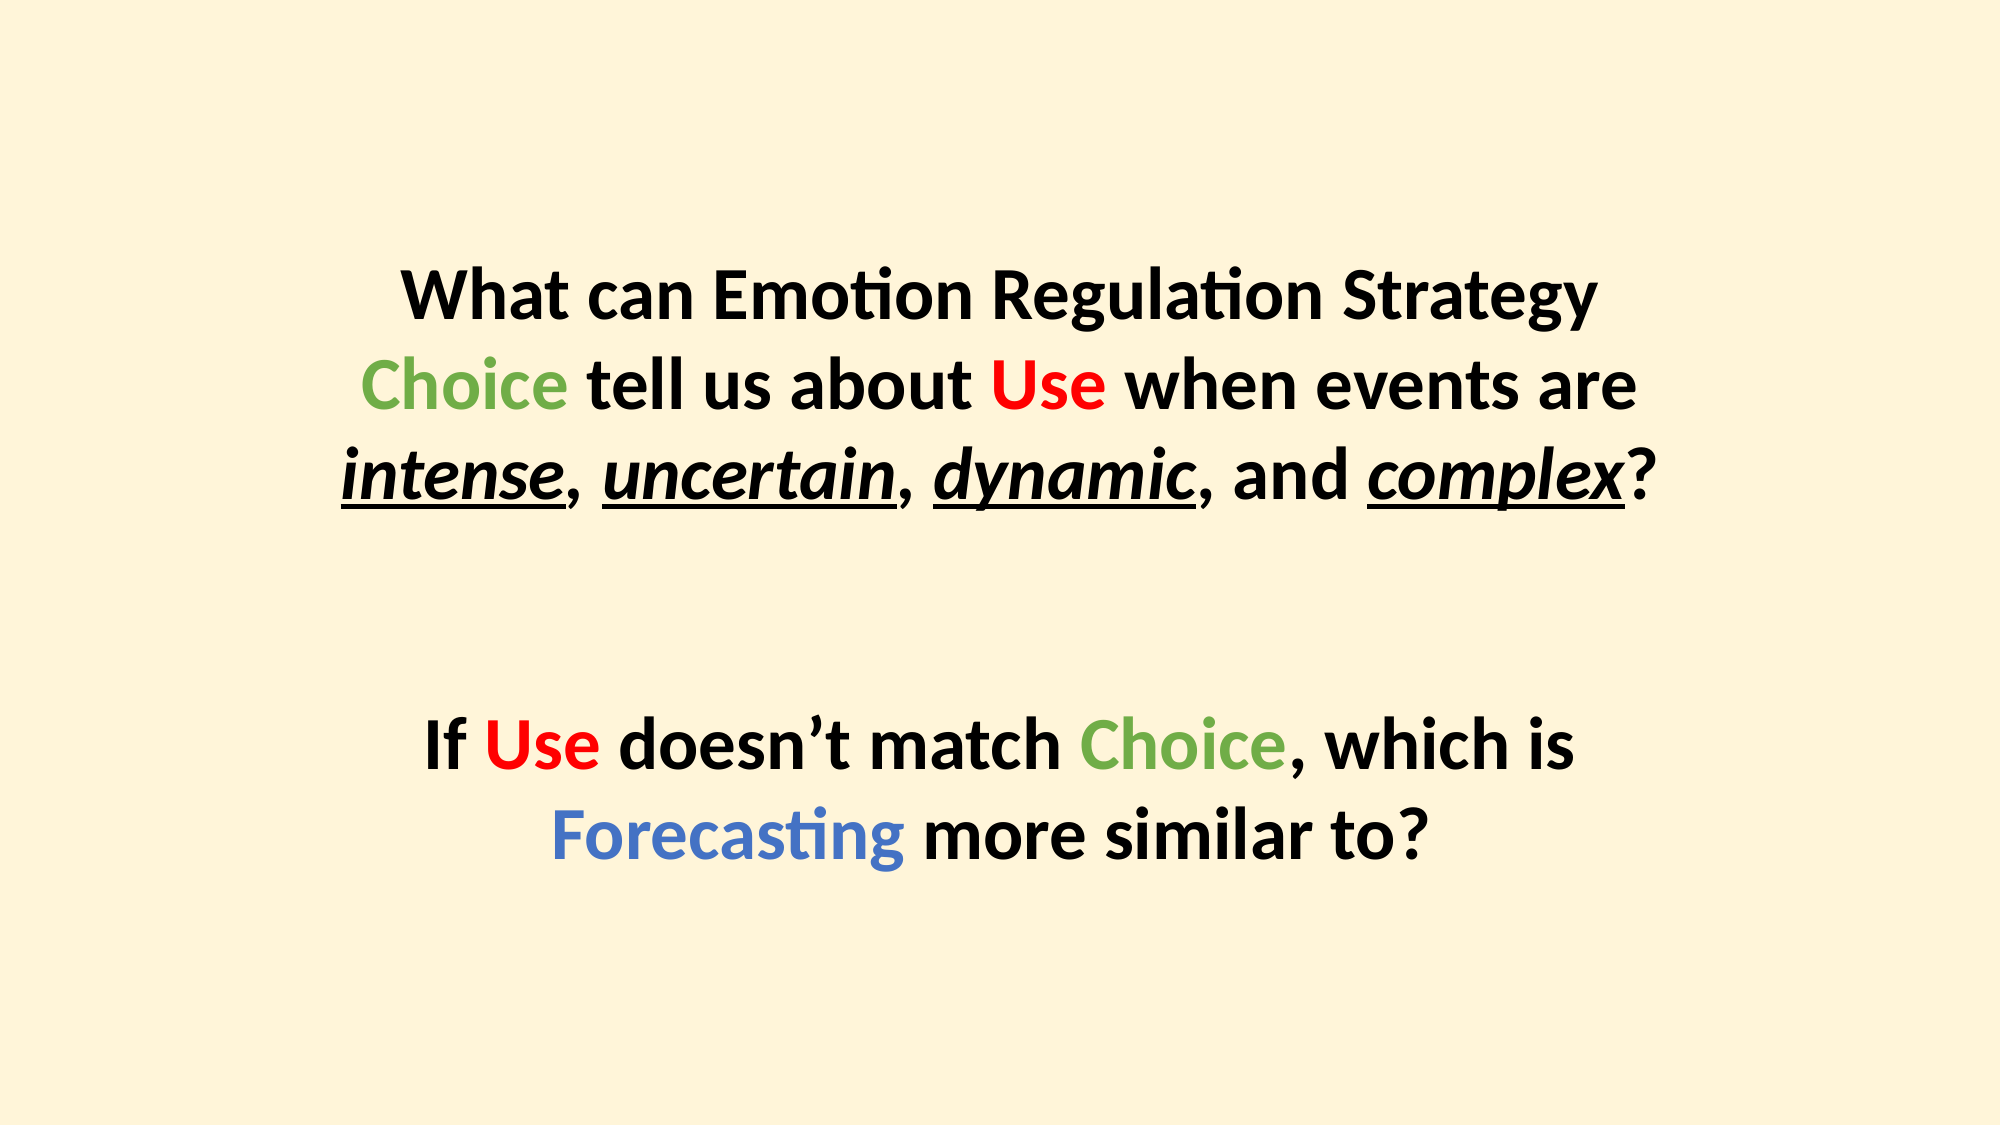

What can Emotion Regulation Strategy Choice tell us about Use when events are intense, uncertain, dynamic, and complex?

If Use doesn’t match Choice, which is Forecasting more similar to?